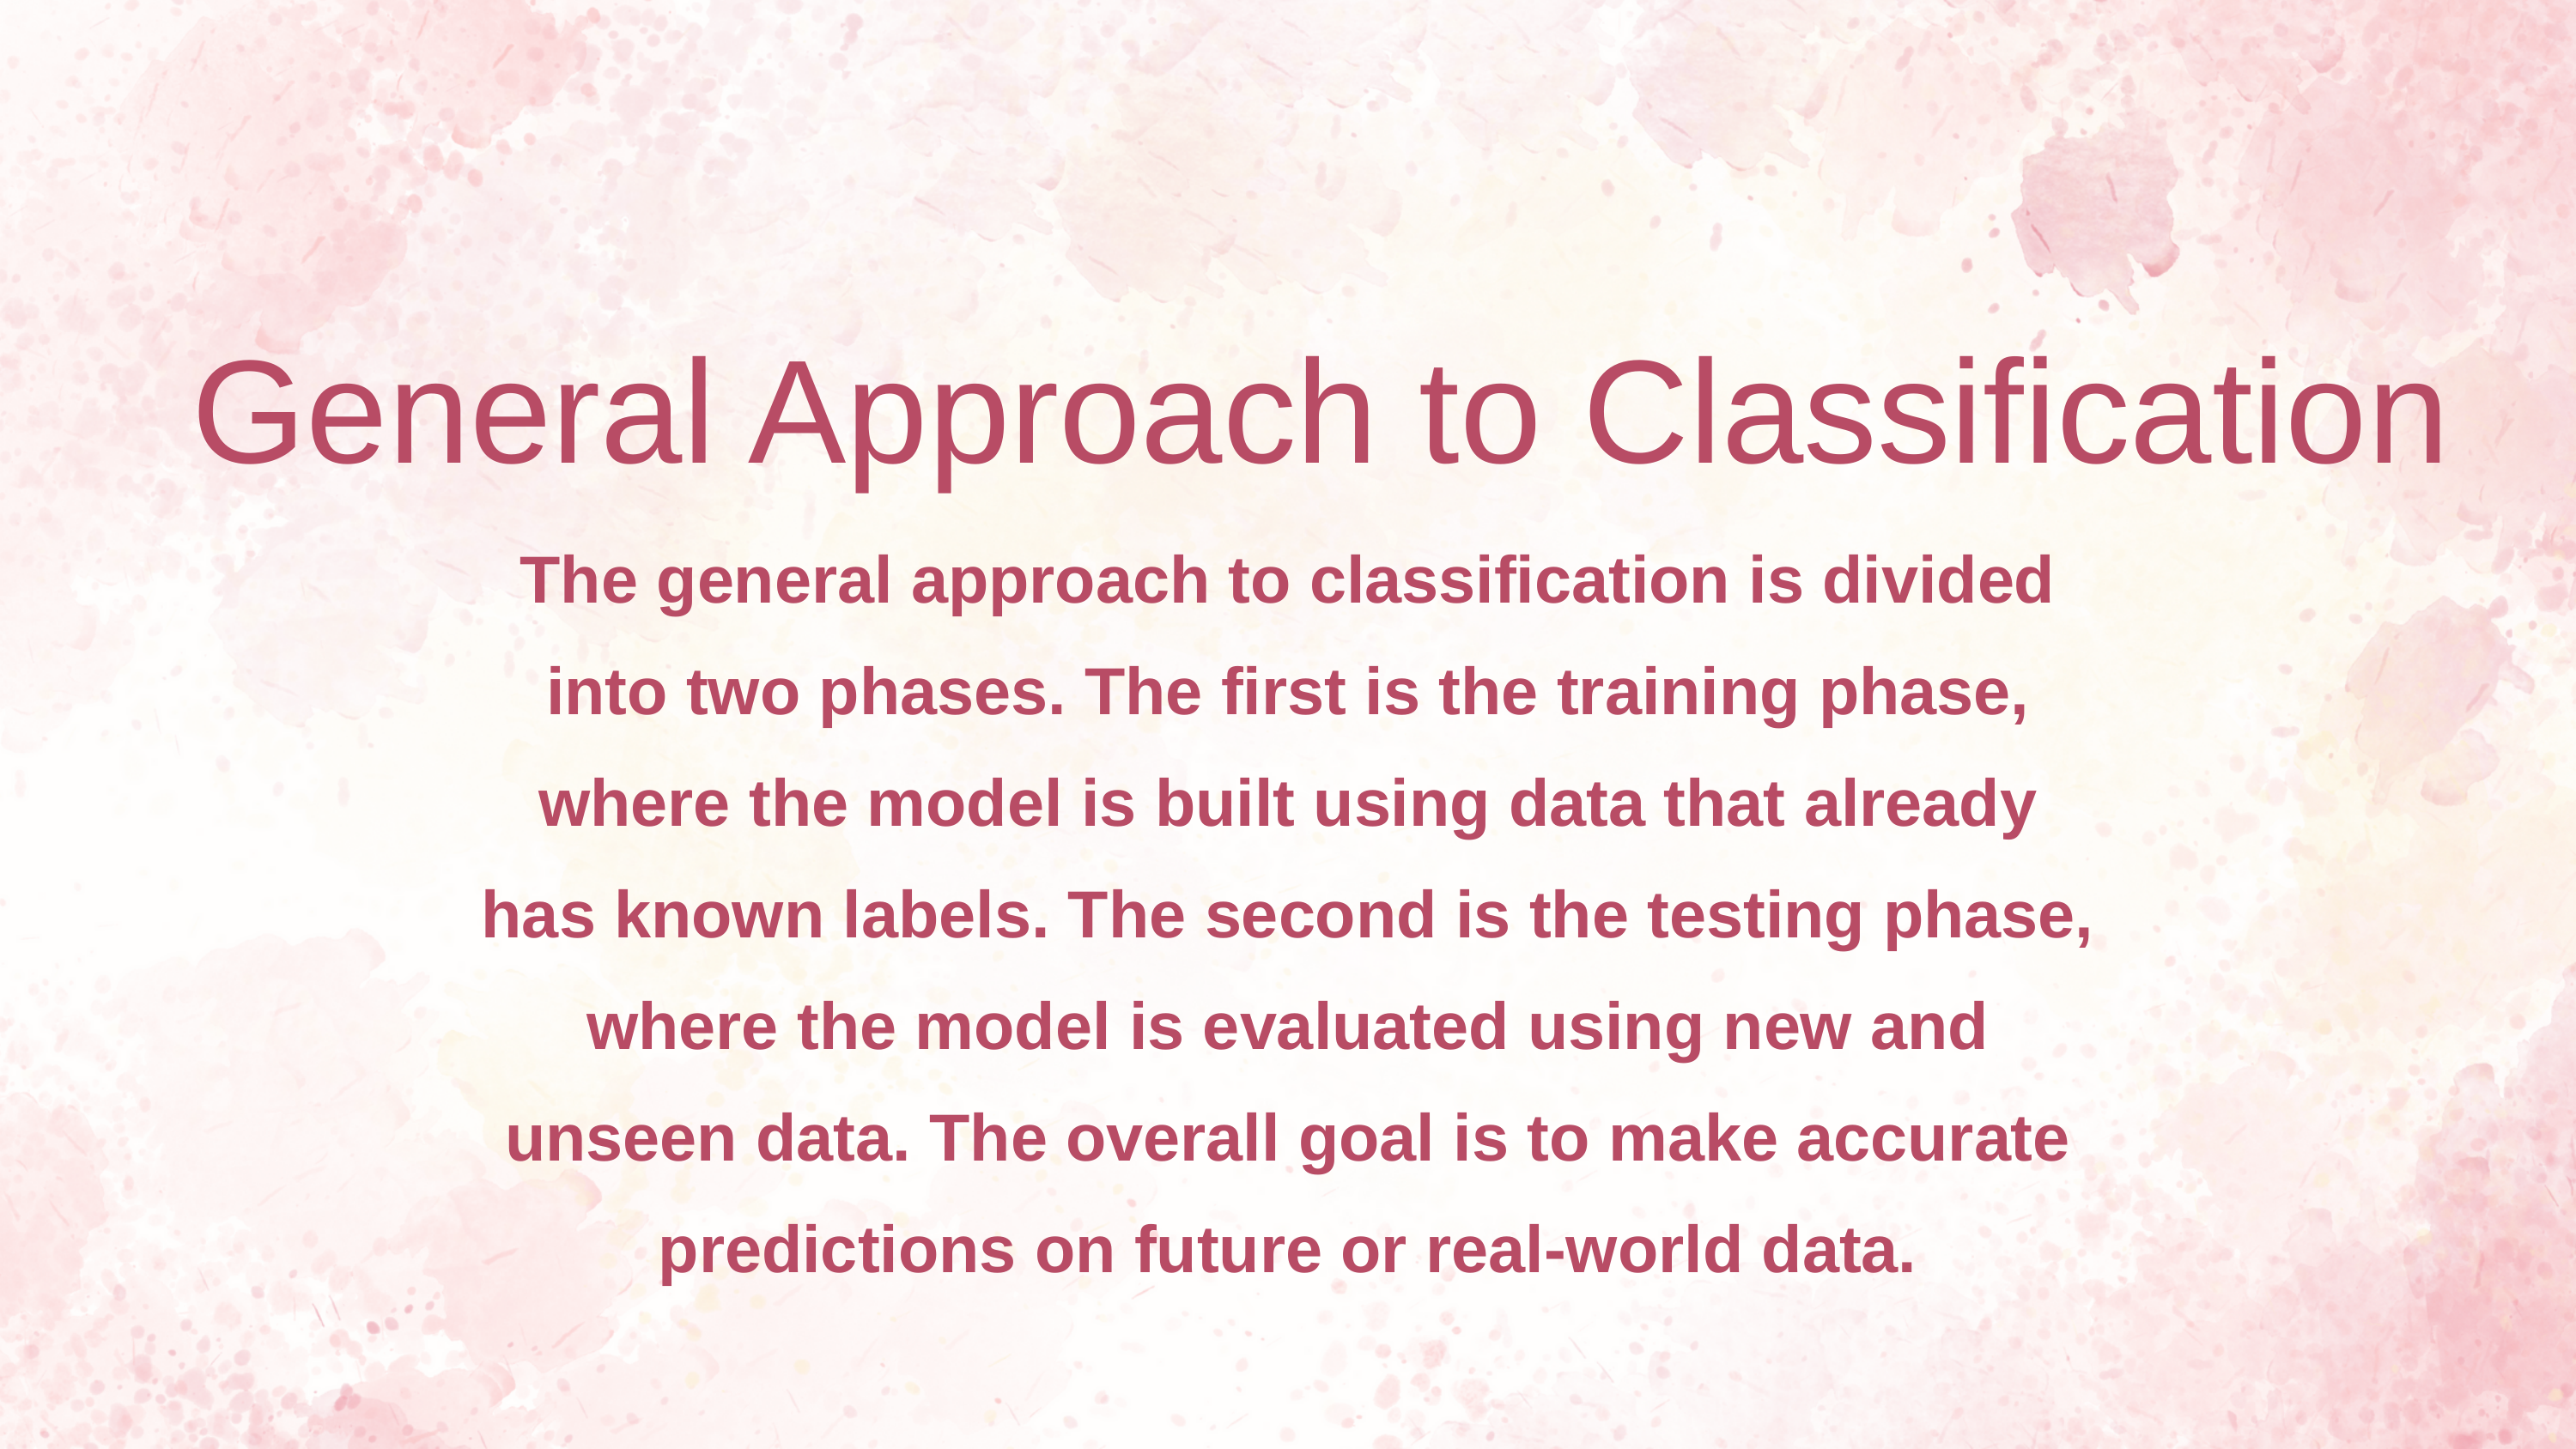

General Approach to Classification
The general approach to classification is divided into two phases. The first is the training phase, where the model is built using data that already has known labels. The second is the testing phase, where the model is evaluated using new and unseen data. The overall goal is to make accurate predictions on future or real-world data.